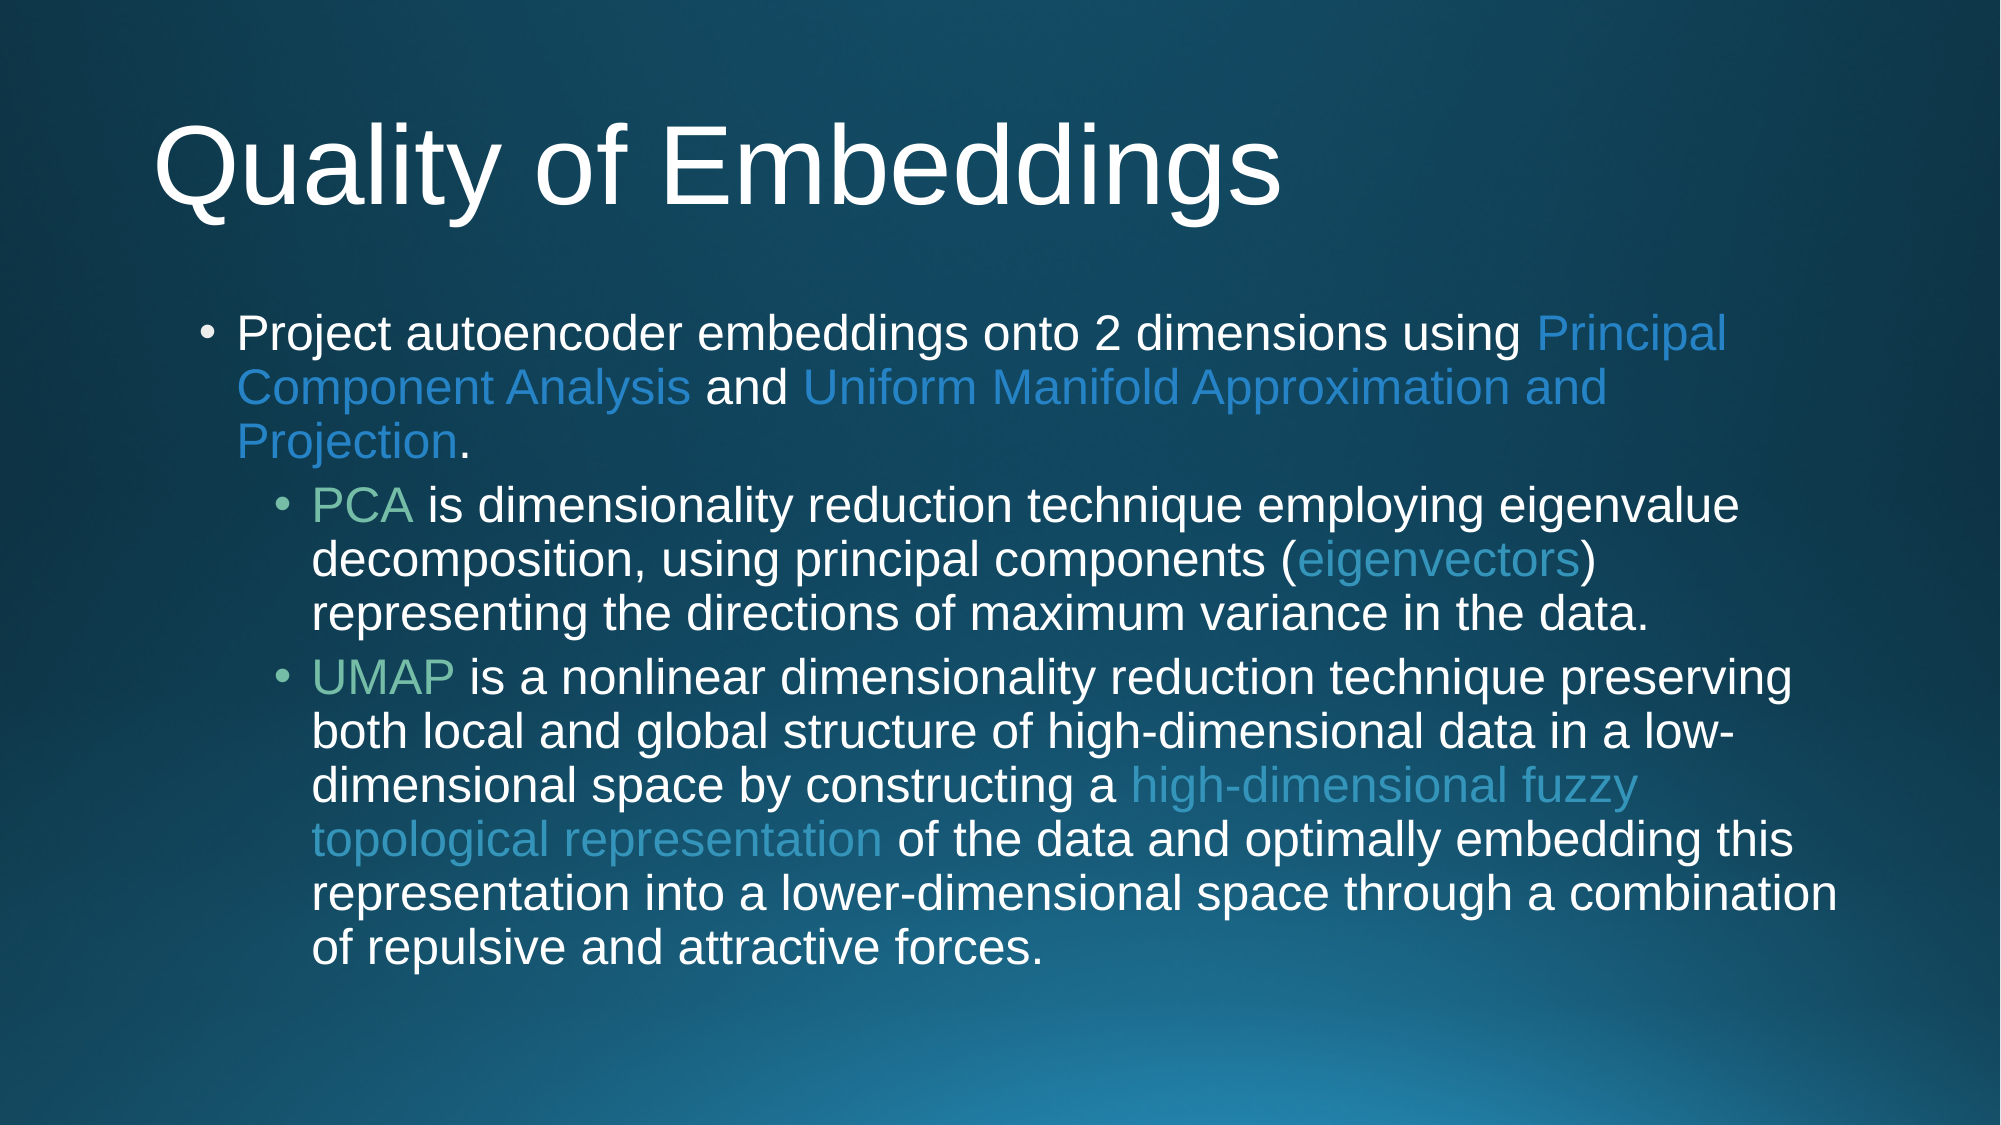

# Quality of Embeddings
Project autoencoder embeddings onto 2 dimensions using Principal Component Analysis and Uniform Manifold Approximation and Projection.
PCA is dimensionality reduction technique employing eigenvalue decomposition, using principal components (eigenvectors) representing the directions of maximum variance in the data.
UMAP is a nonlinear dimensionality reduction technique preserving both local and global structure of high-dimensional data in a low-dimensional space by constructing a high-dimensional fuzzy topological representation of the data and optimally embedding this representation into a lower-dimensional space through a combination of repulsive and attractive forces.